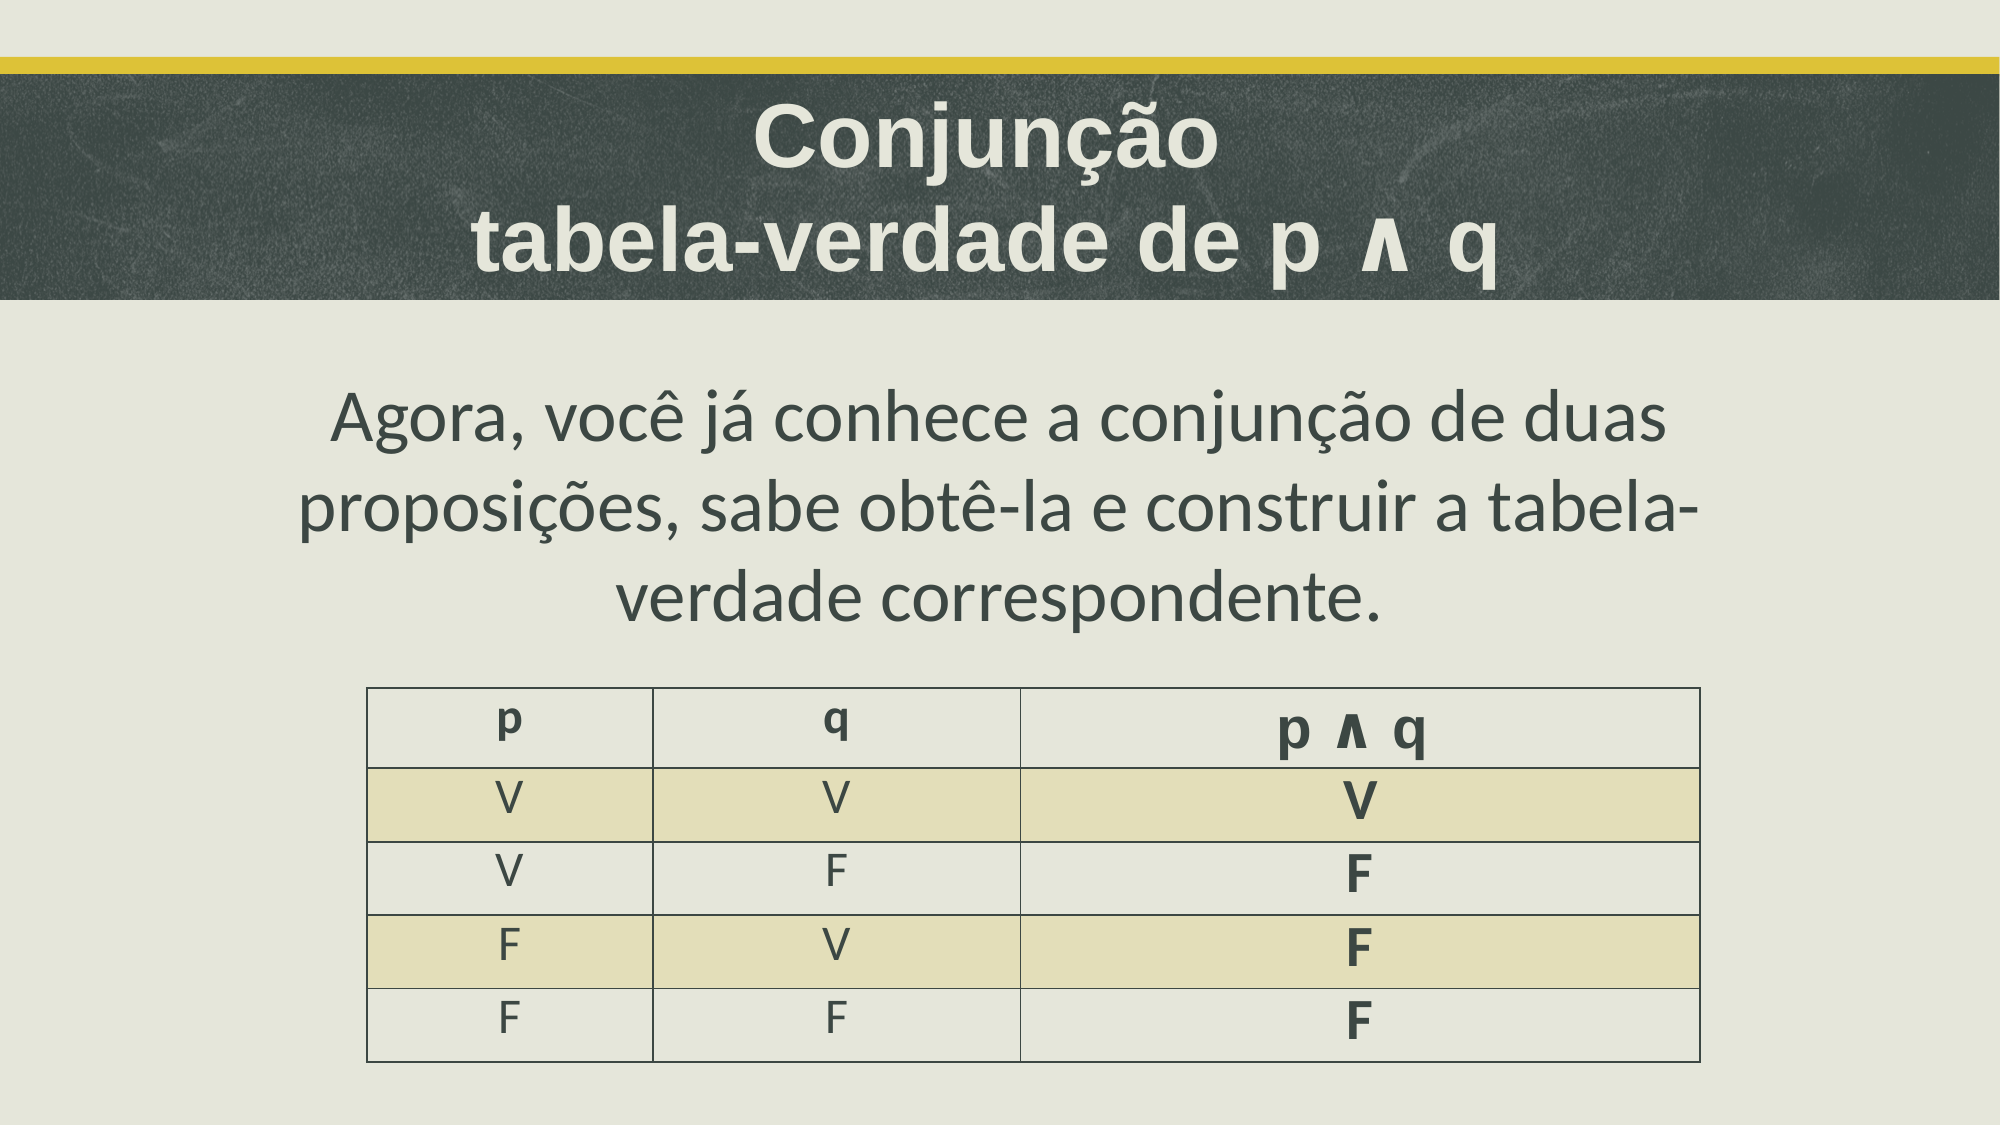

# Conjunção tabela-verdade de p ∧ q
Agora, você já conhece a conjunção de duas proposições, sabe obtê-la e construir a tabela-verdade correspondente.

| p | q | p ∧ q |
| --- | --- | --- |
| V | V | V |
| V | F | F |
| F | V | F |
| F | F | F |